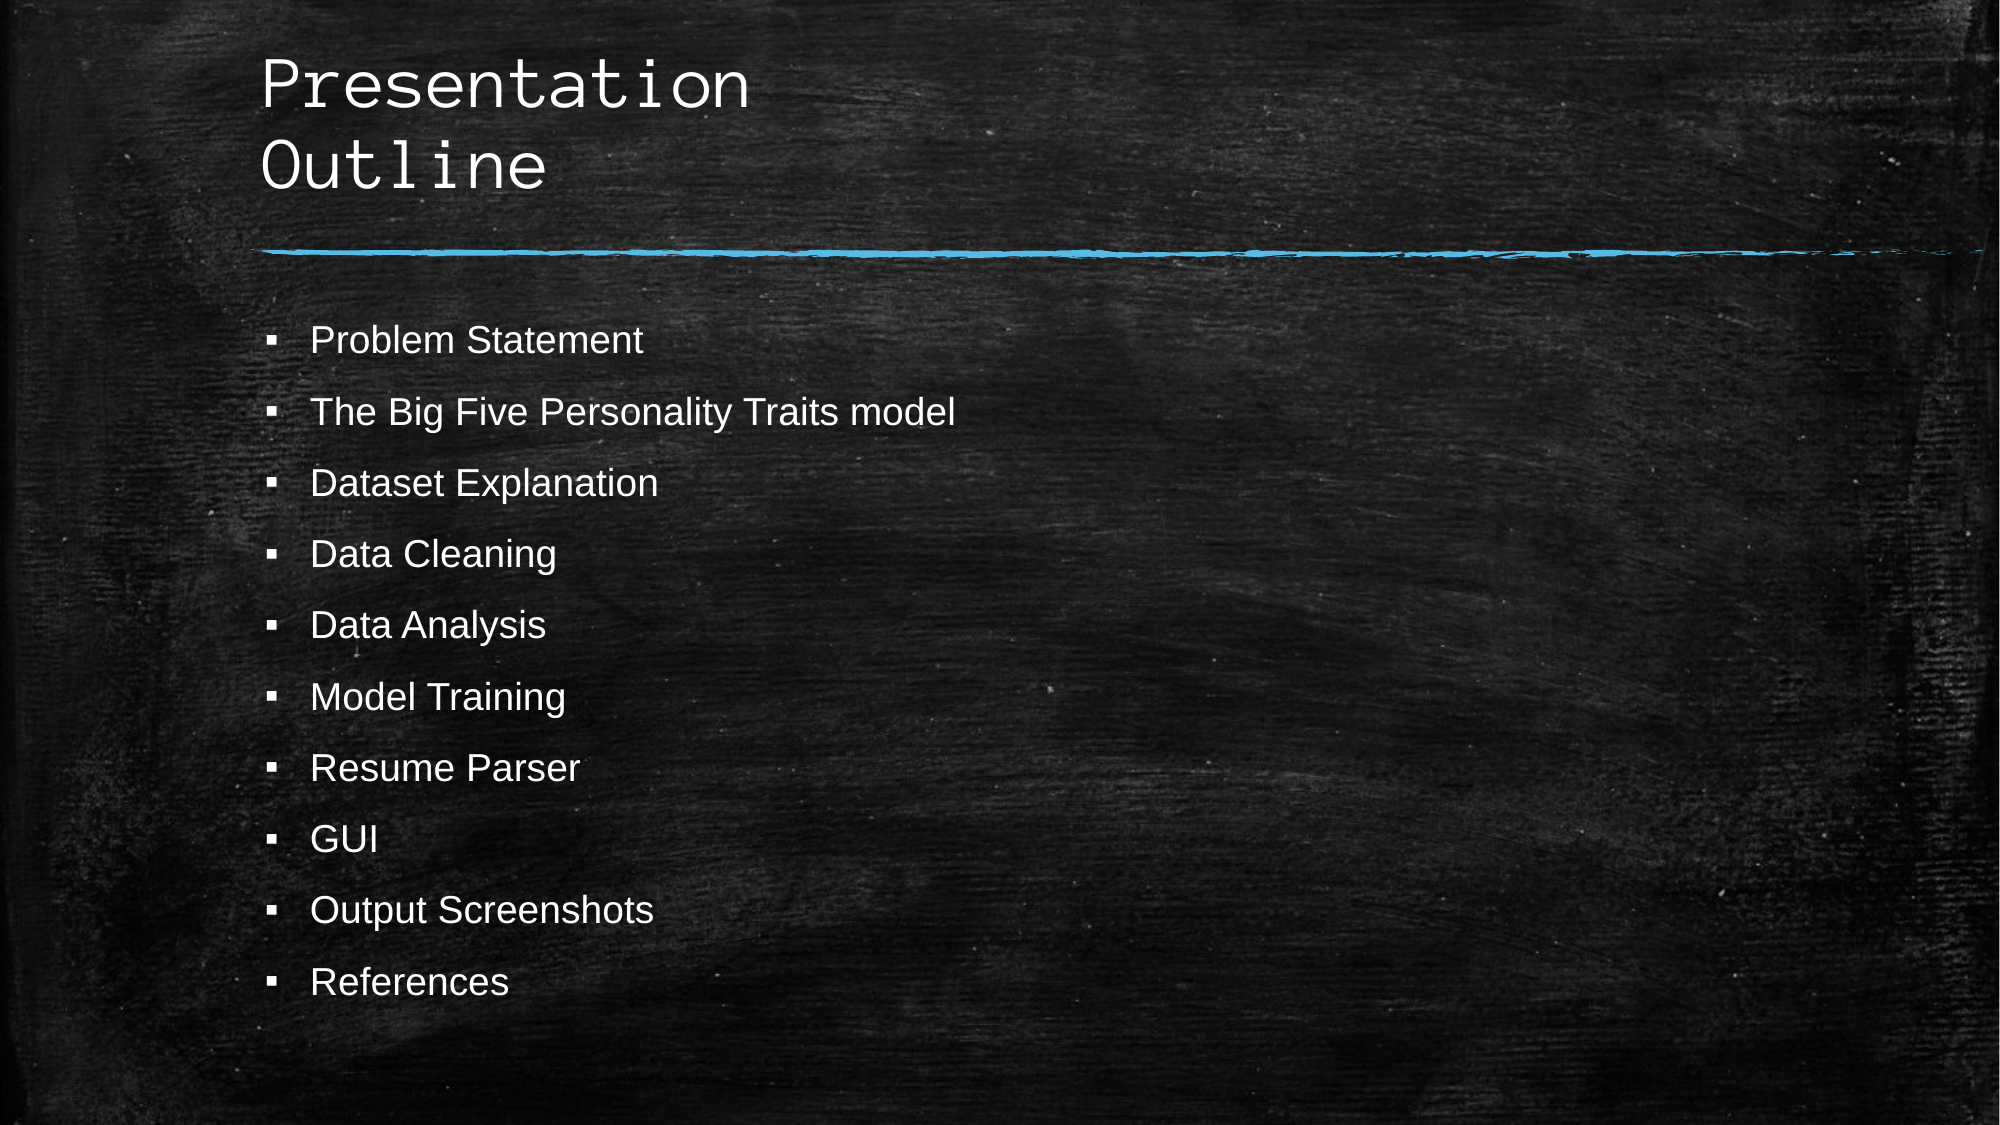

# Presentation Outline
Problem Statement
The Big Five Personality Traits model
Dataset Explanation
Data Cleaning
Data Analysis
Model Training
Resume Parser
GUI
Output Screenshots
References